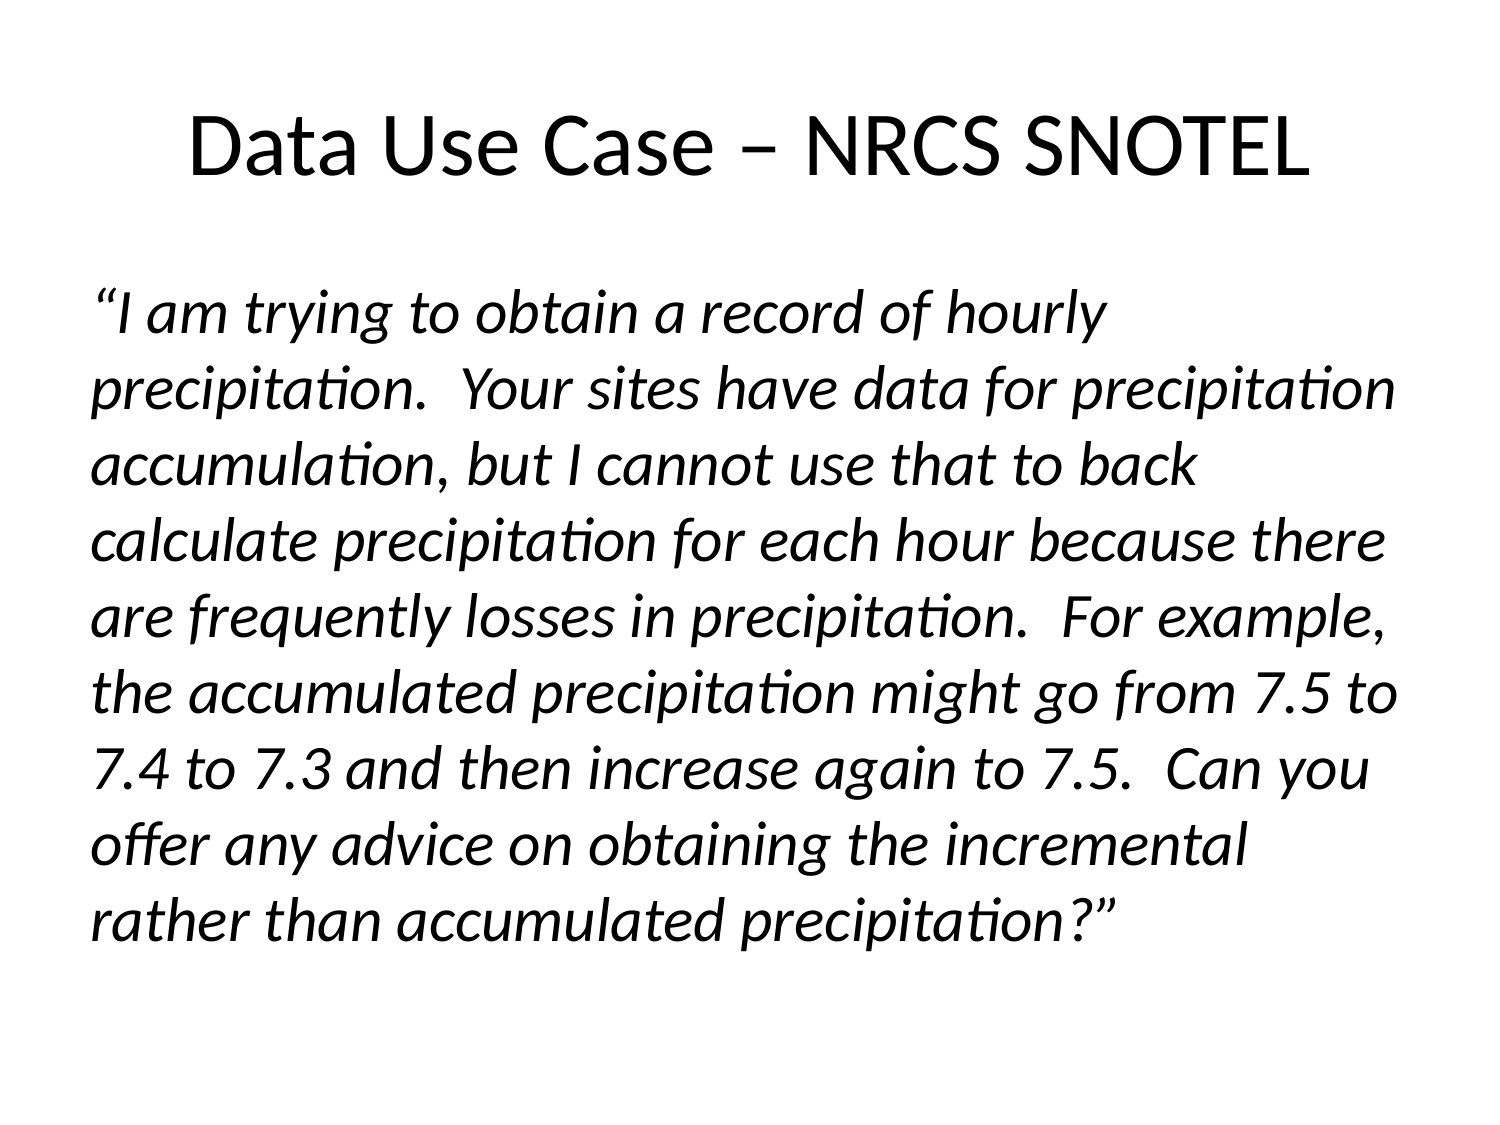

# Data Use Case – NRCS SNOTEL
“I am trying to obtain a record of hourly precipitation.  Your sites have data for precipitation accumulation, but I cannot use that to back calculate precipitation for each hour because there are frequently losses in precipitation.  For example, the accumulated precipitation might go from 7.5 to 7.4 to 7.3 and then increase again to 7.5.  Can you offer any advice on obtaining the incremental rather than accumulated precipitation?”